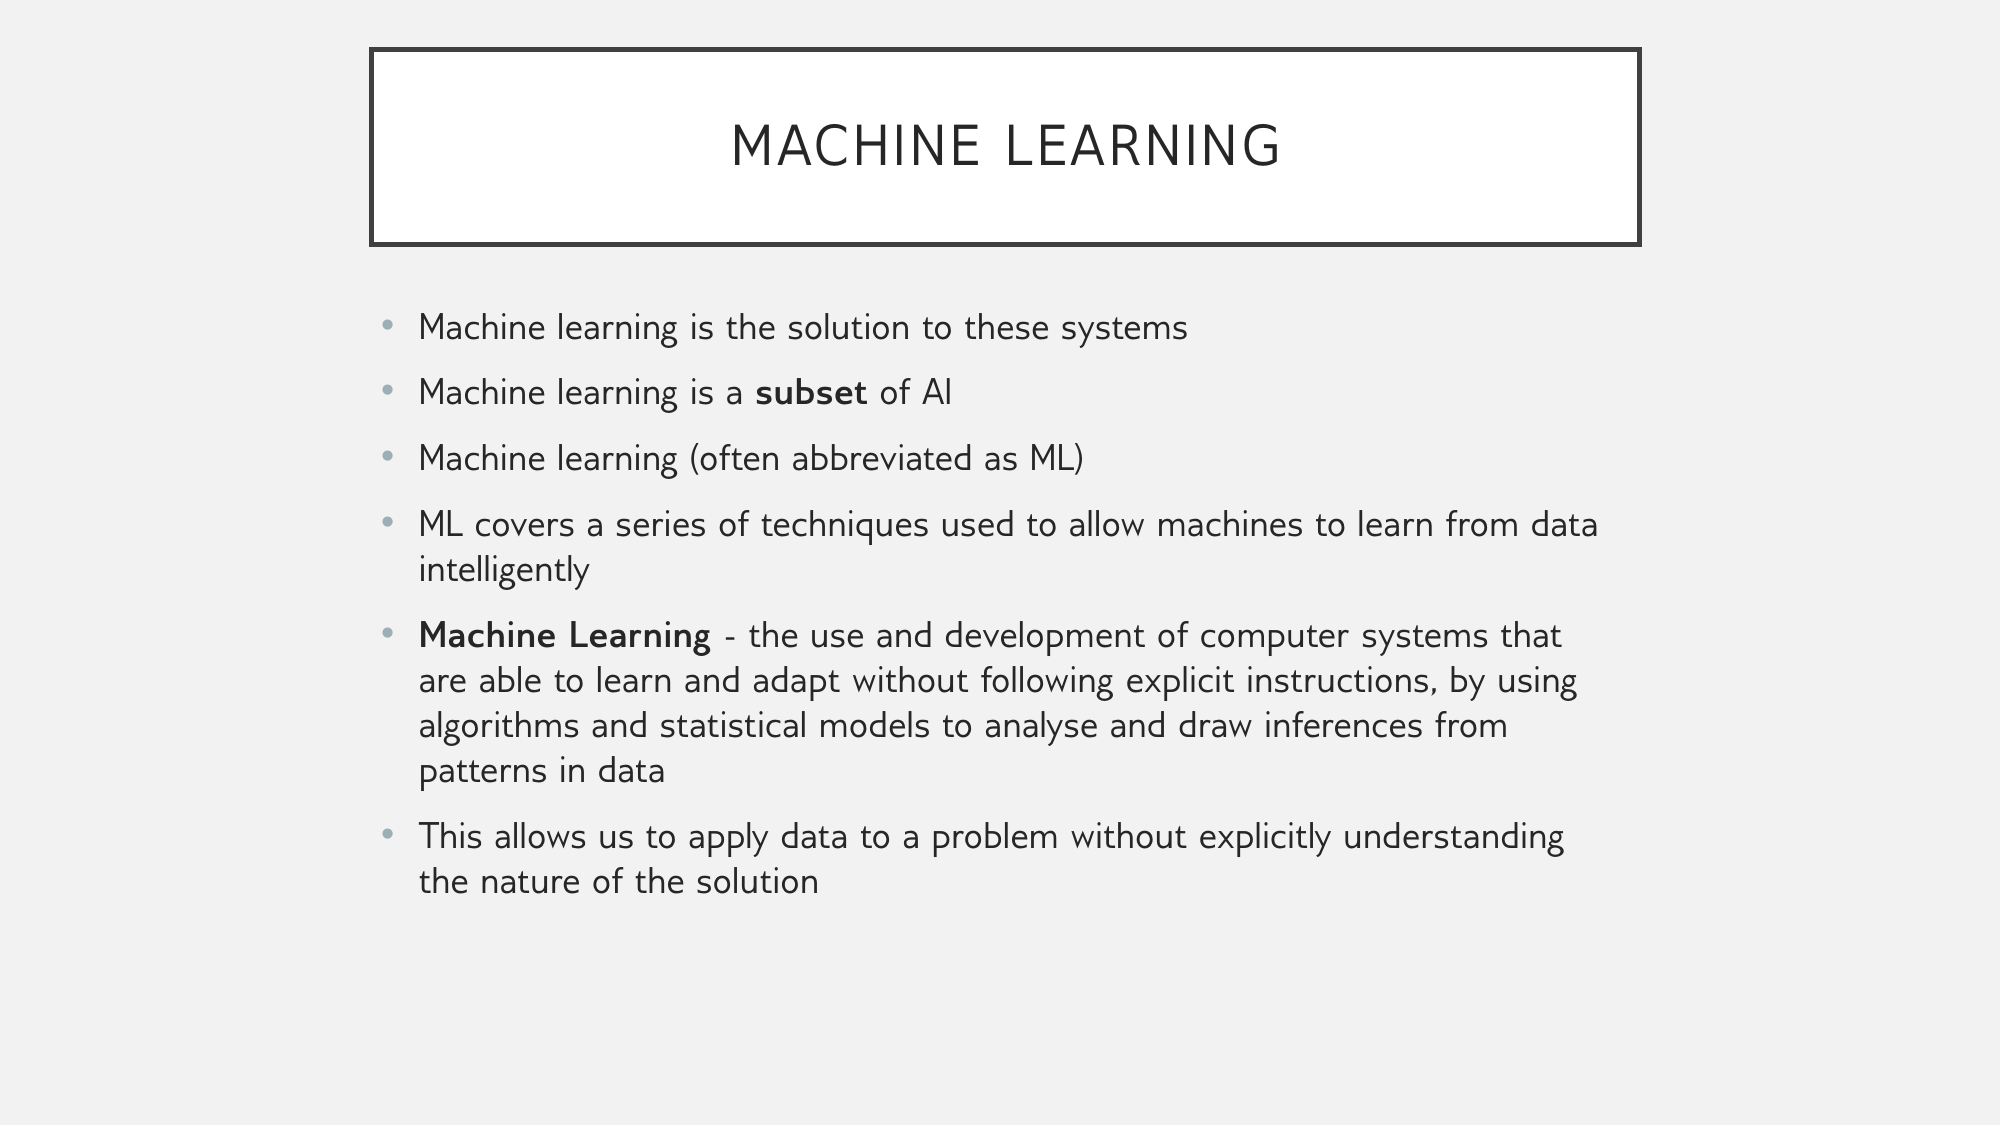

# Machine Learning
Machine learning is the solution to these systems
Machine learning is a subset of AI
Machine learning (often abbreviated as ML)
ML covers a series of techniques used to allow machines to learn from data intelligently
Machine Learning - the use and development of computer systems that are able to learn and adapt without following explicit instructions, by using algorithms and statistical models to analyse and draw inferences from patterns in data
This allows us to apply data to a problem without explicitly understanding the nature of the solution